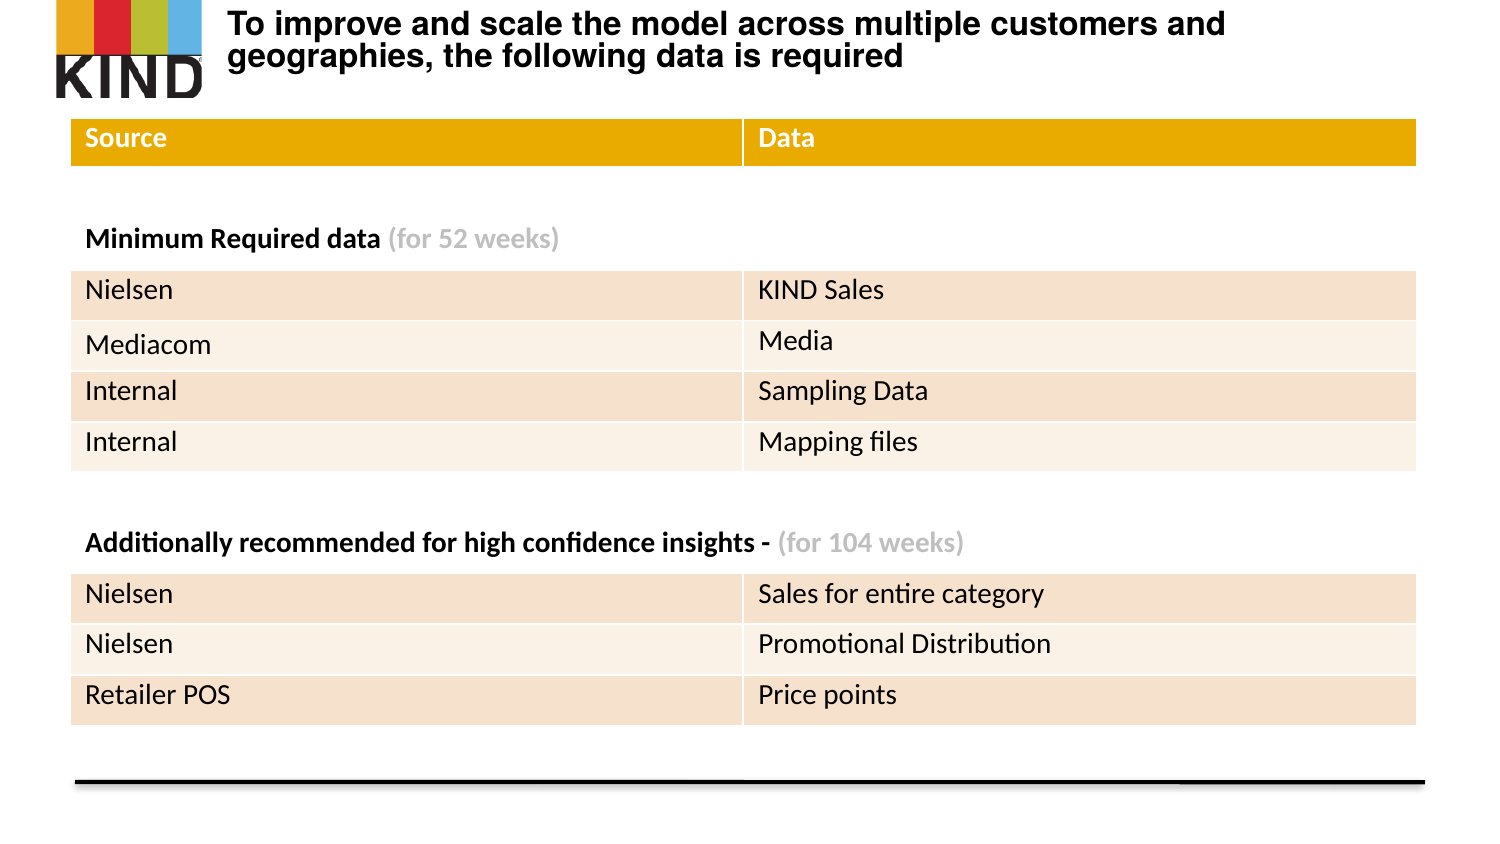

# To improve and scale the model across multiple customers and geographies, the following data is required
| Source | Data |
| --- | --- |
|  |  |
| Minimum Required data (for 52 weeks) |  |
| Nielsen | KIND Sales |
| Mediacom | Media |
| Internal | Sampling Data |
| Internal | Mapping files |
|  |  |
| Additionally recommended for high confidence insights - (for 104 weeks) |  |
| Nielsen | Sales for entire category |
| Nielsen | Promotional Distribution |
| Retailer POS | Price points |